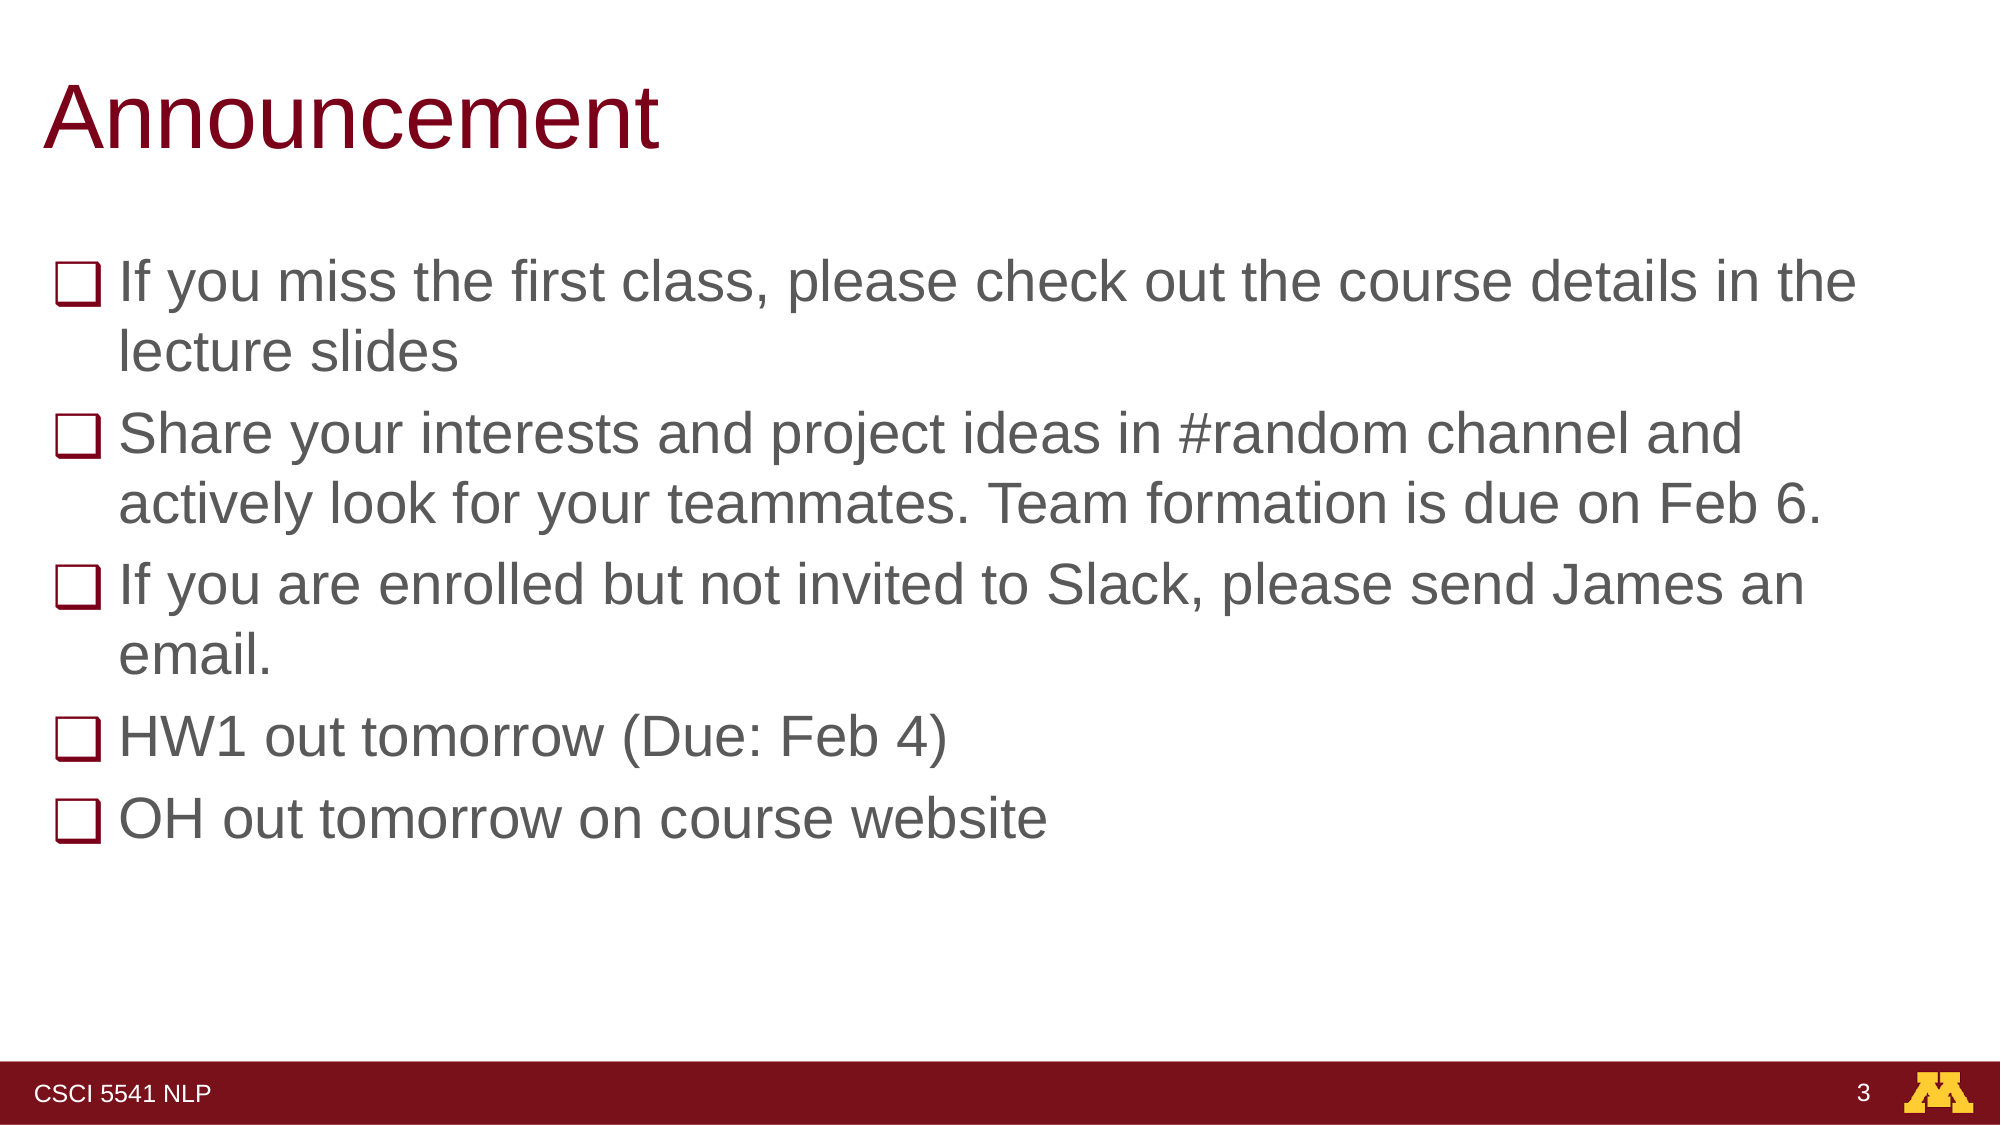

# Announcement
If you miss the first class, please check out the course details in the lecture slides
Share your interests and project ideas in #random channel and actively look for your teammates. Team formation is due on Feb 6.
If you are enrolled but not invited to Slack, please send James an email.
HW1 out tomorrow (Due: Feb 4)
OH out tomorrow on course website
3